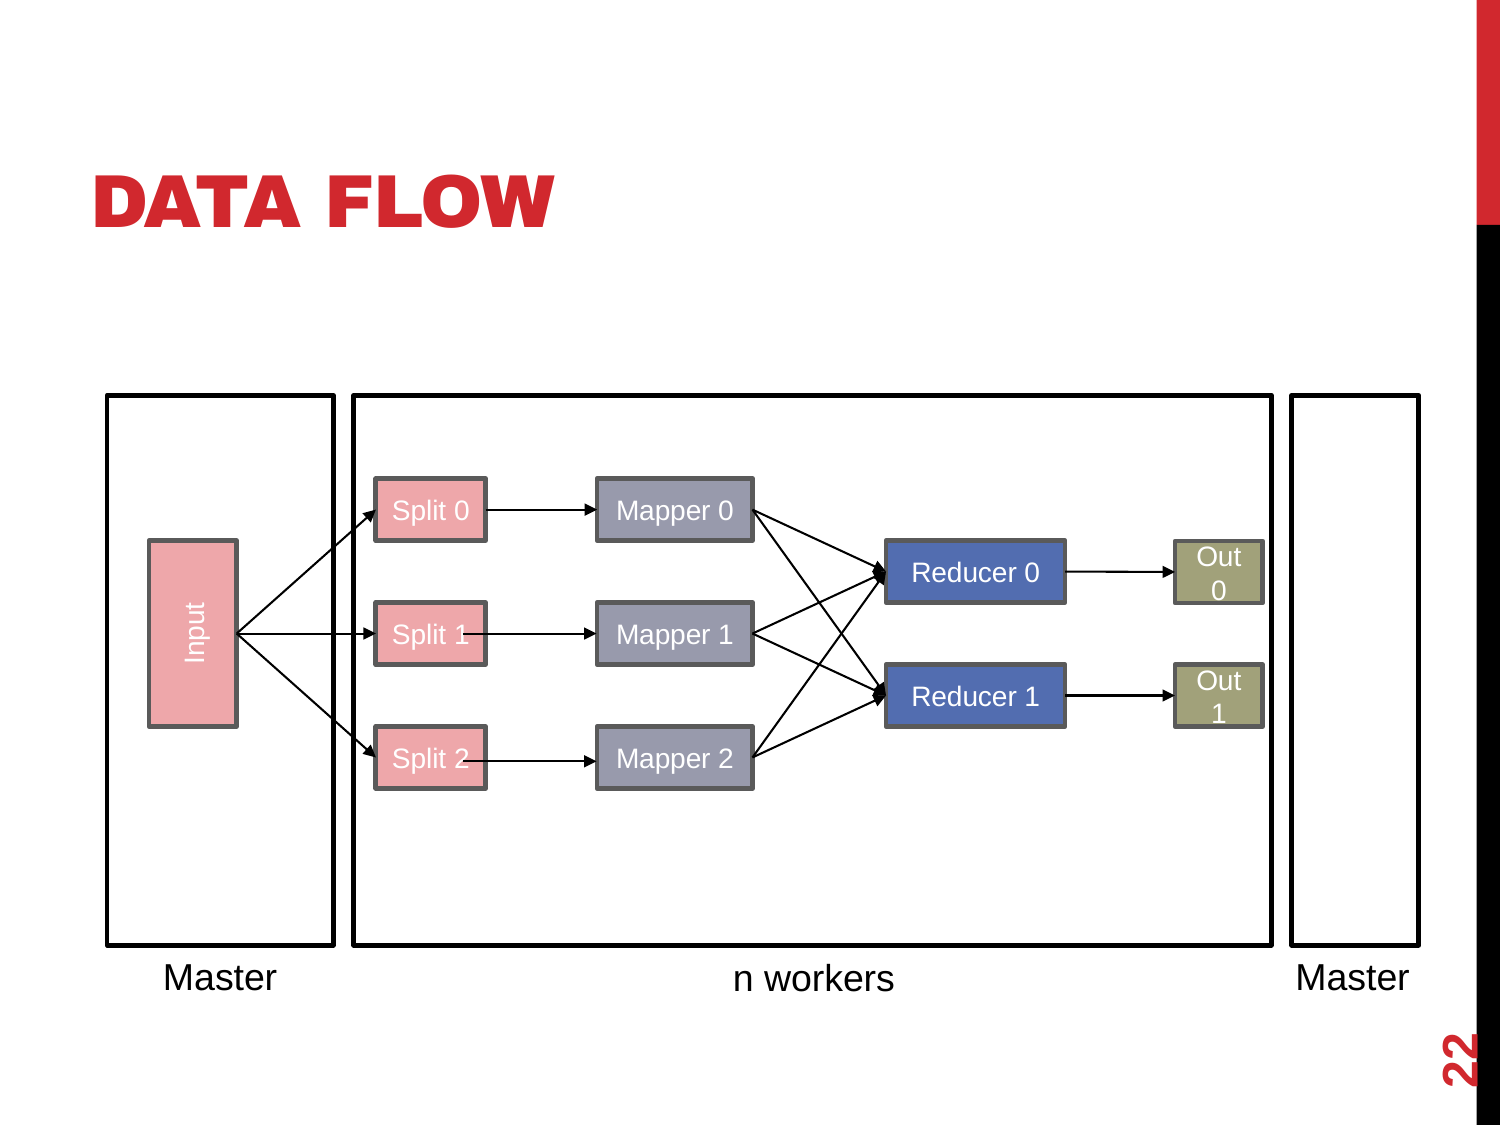

# Data Flow

Master

n workers

Master
Split 0
Mapper 0
Input
Reducer 0
Out 0
Split 1
Mapper 1
Reducer 1
Out 1
Split 2
Mapper 2
22